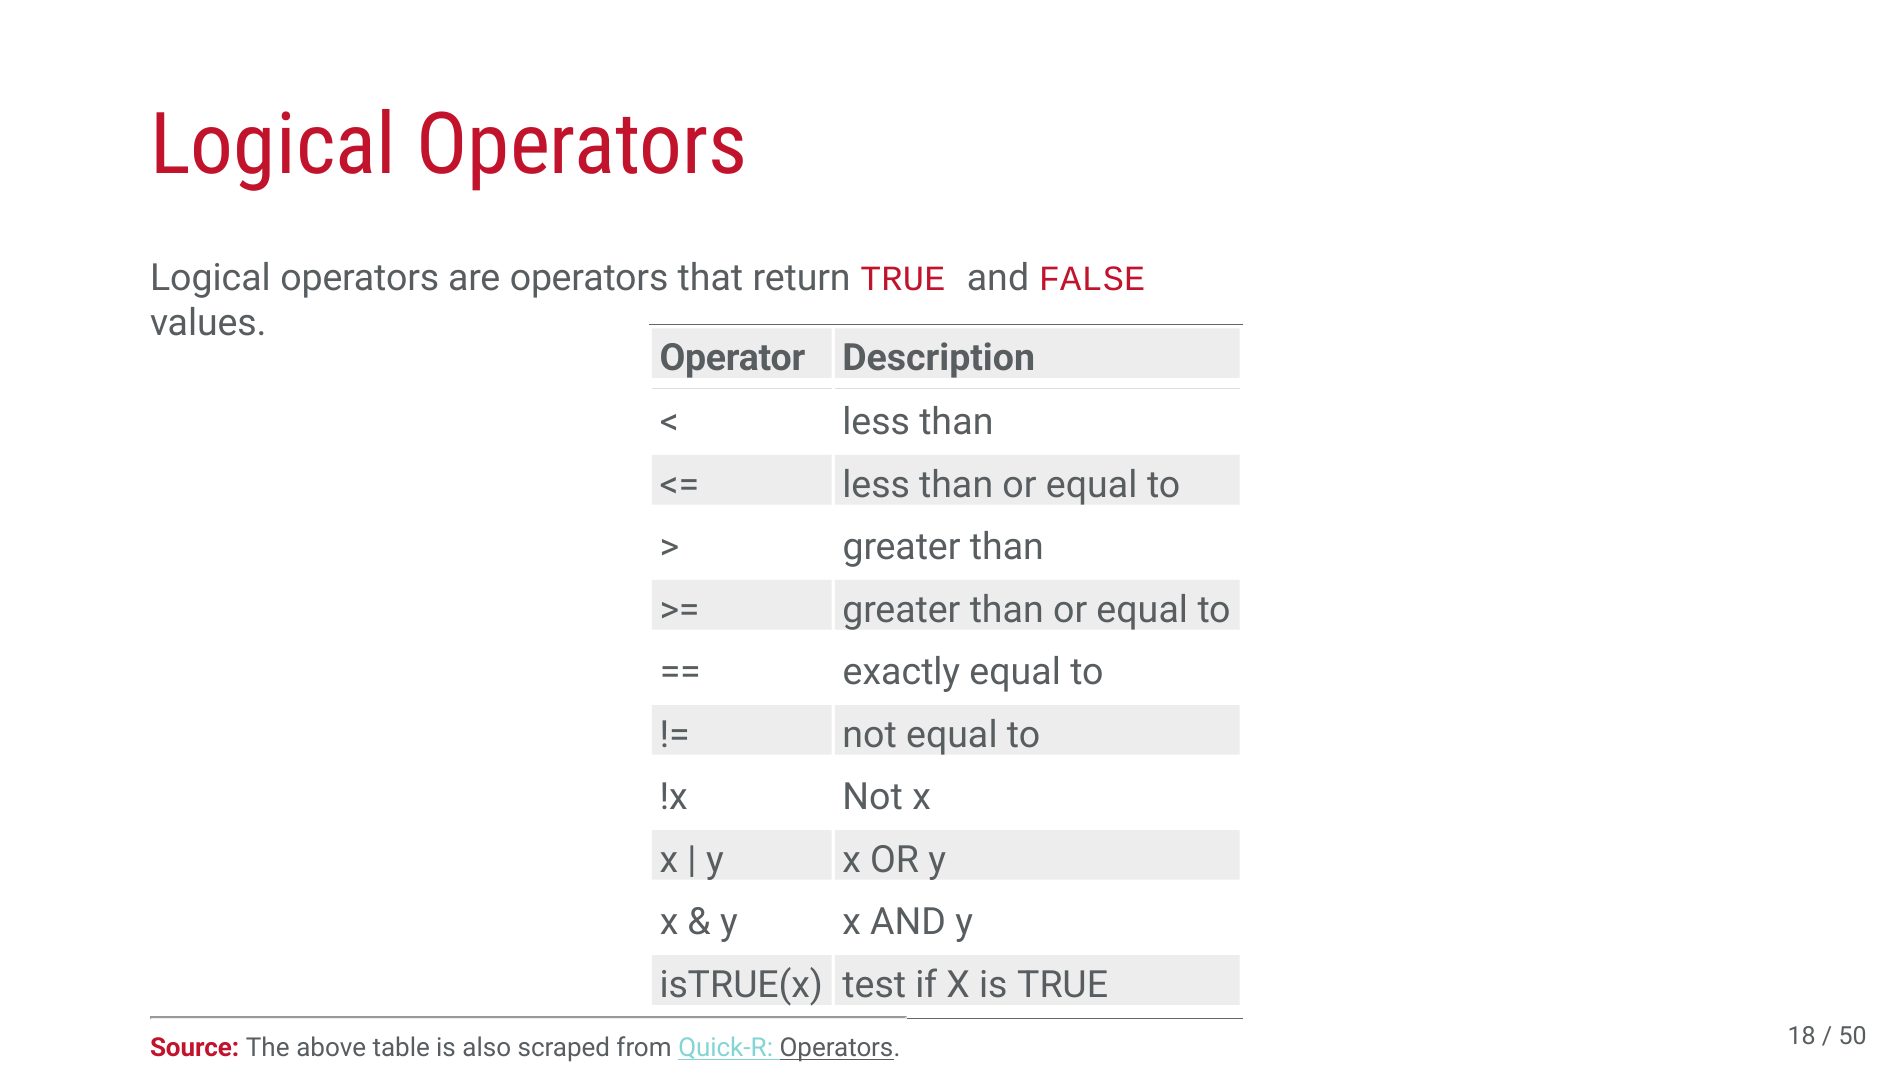

# Logical Operators
Logical operators are operators that return TRUE and FALSE values.

Operator
Description

<
less than
<=
less than or equal to
>
greater than
>=
greater than or equal to
==
exactly equal to
!=
not equal to
!x
Not x
x | y
x OR y
x & y
x AND y
isTRUE(x)
test if X is TRUE

18 / 50

Source: The above table is also scraped from Quick-R: Operators.